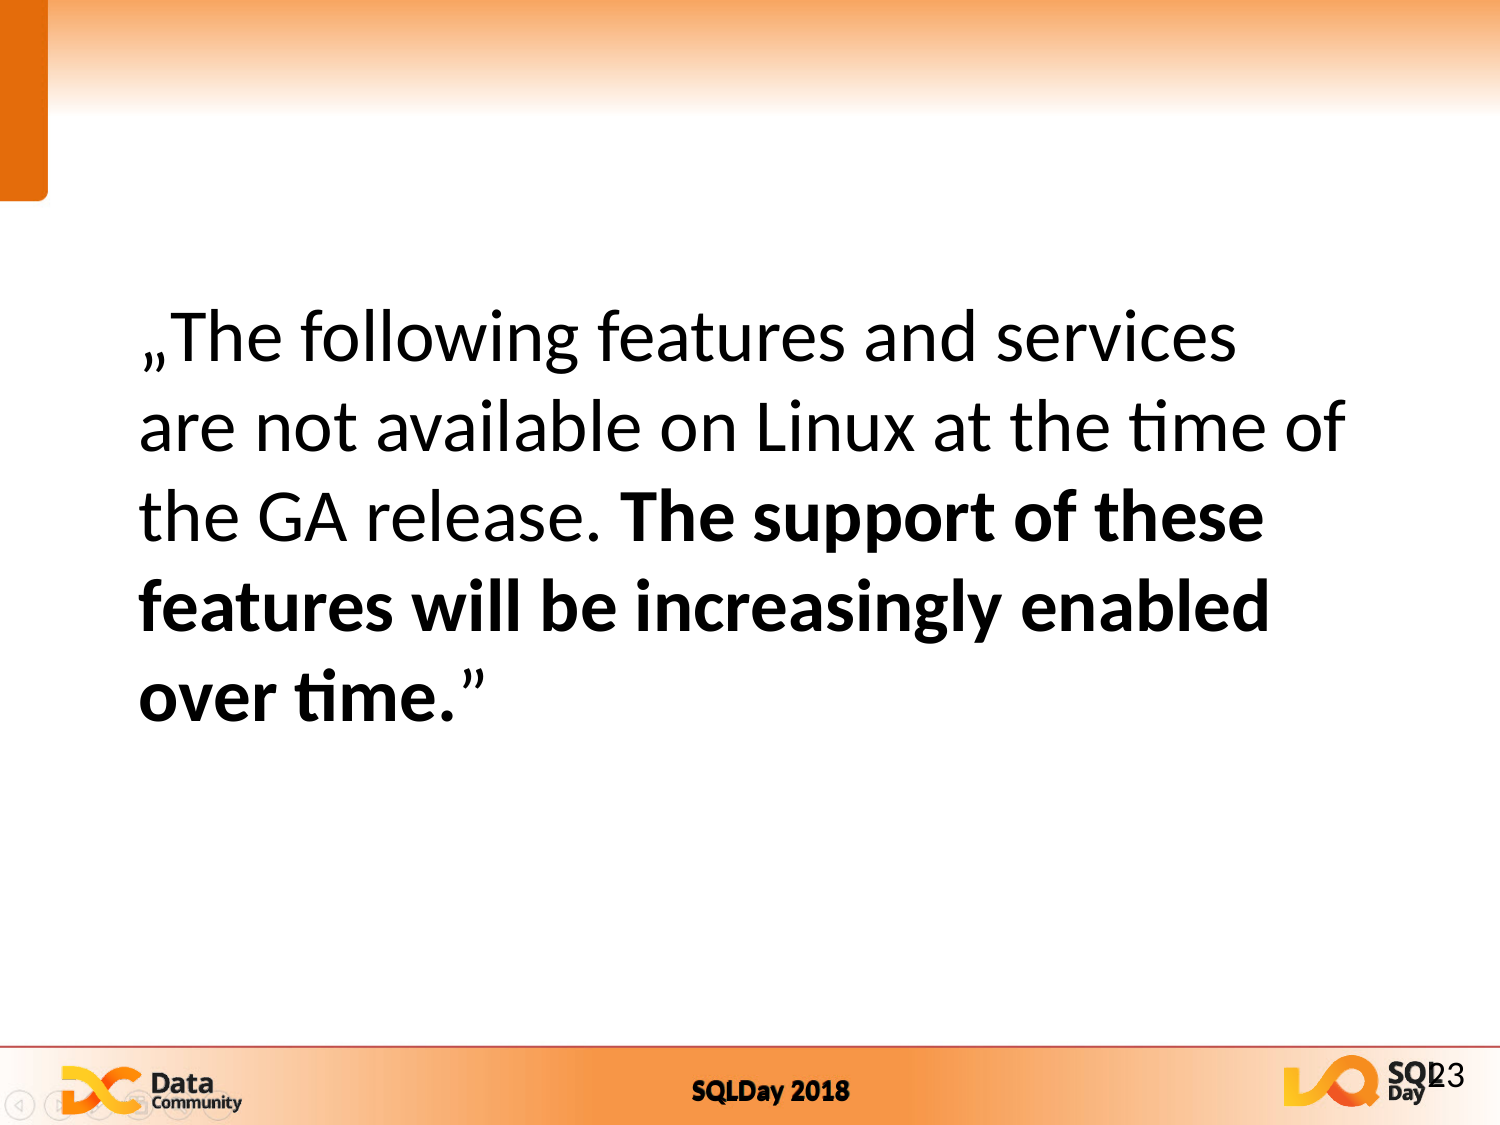

„The following features and services are not available on Linux at the time of the GA release. The support of these features will be increasingly enabled over time.”
23